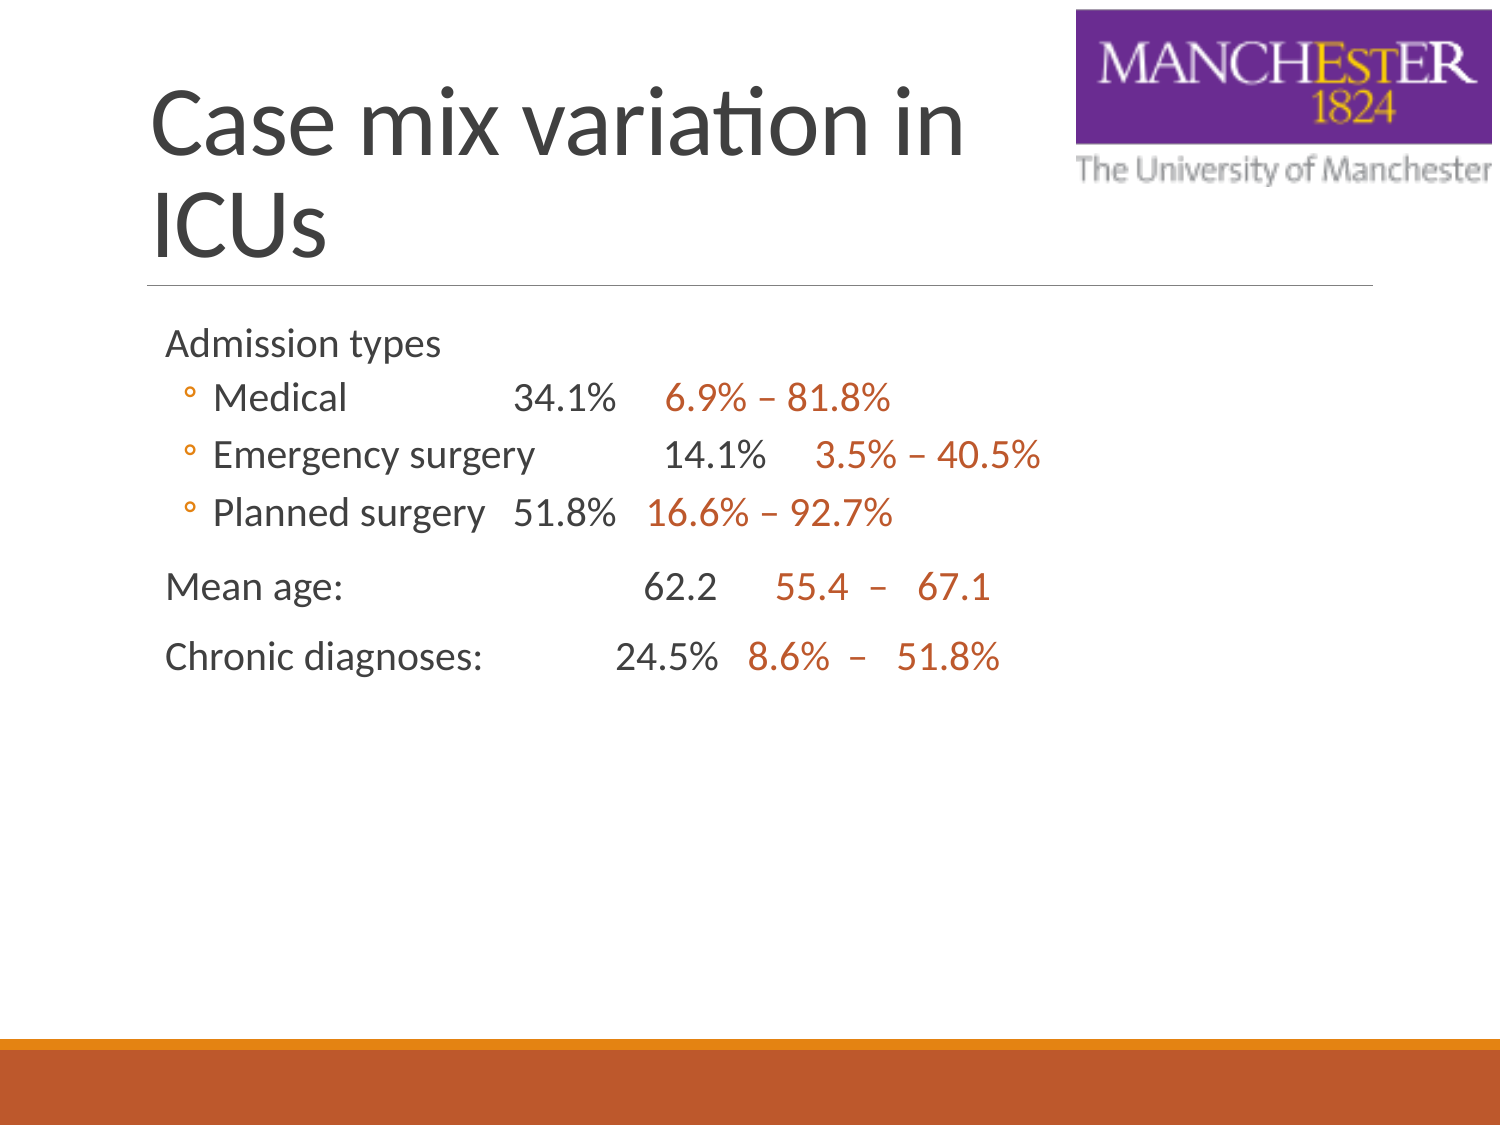

# Case mix variation in ICUs
Admission types
Medical 		34.1%     6.9% – 81.8%
Emergency surgery	14.1%     3.5% – 40.5%
Planned surgery 	51.8%   16.6% – 92.7%
Mean age: 		   62.2      55.4  –   67.1
Chronic diagnoses:  	24.5%   8.6%  –   51.8%